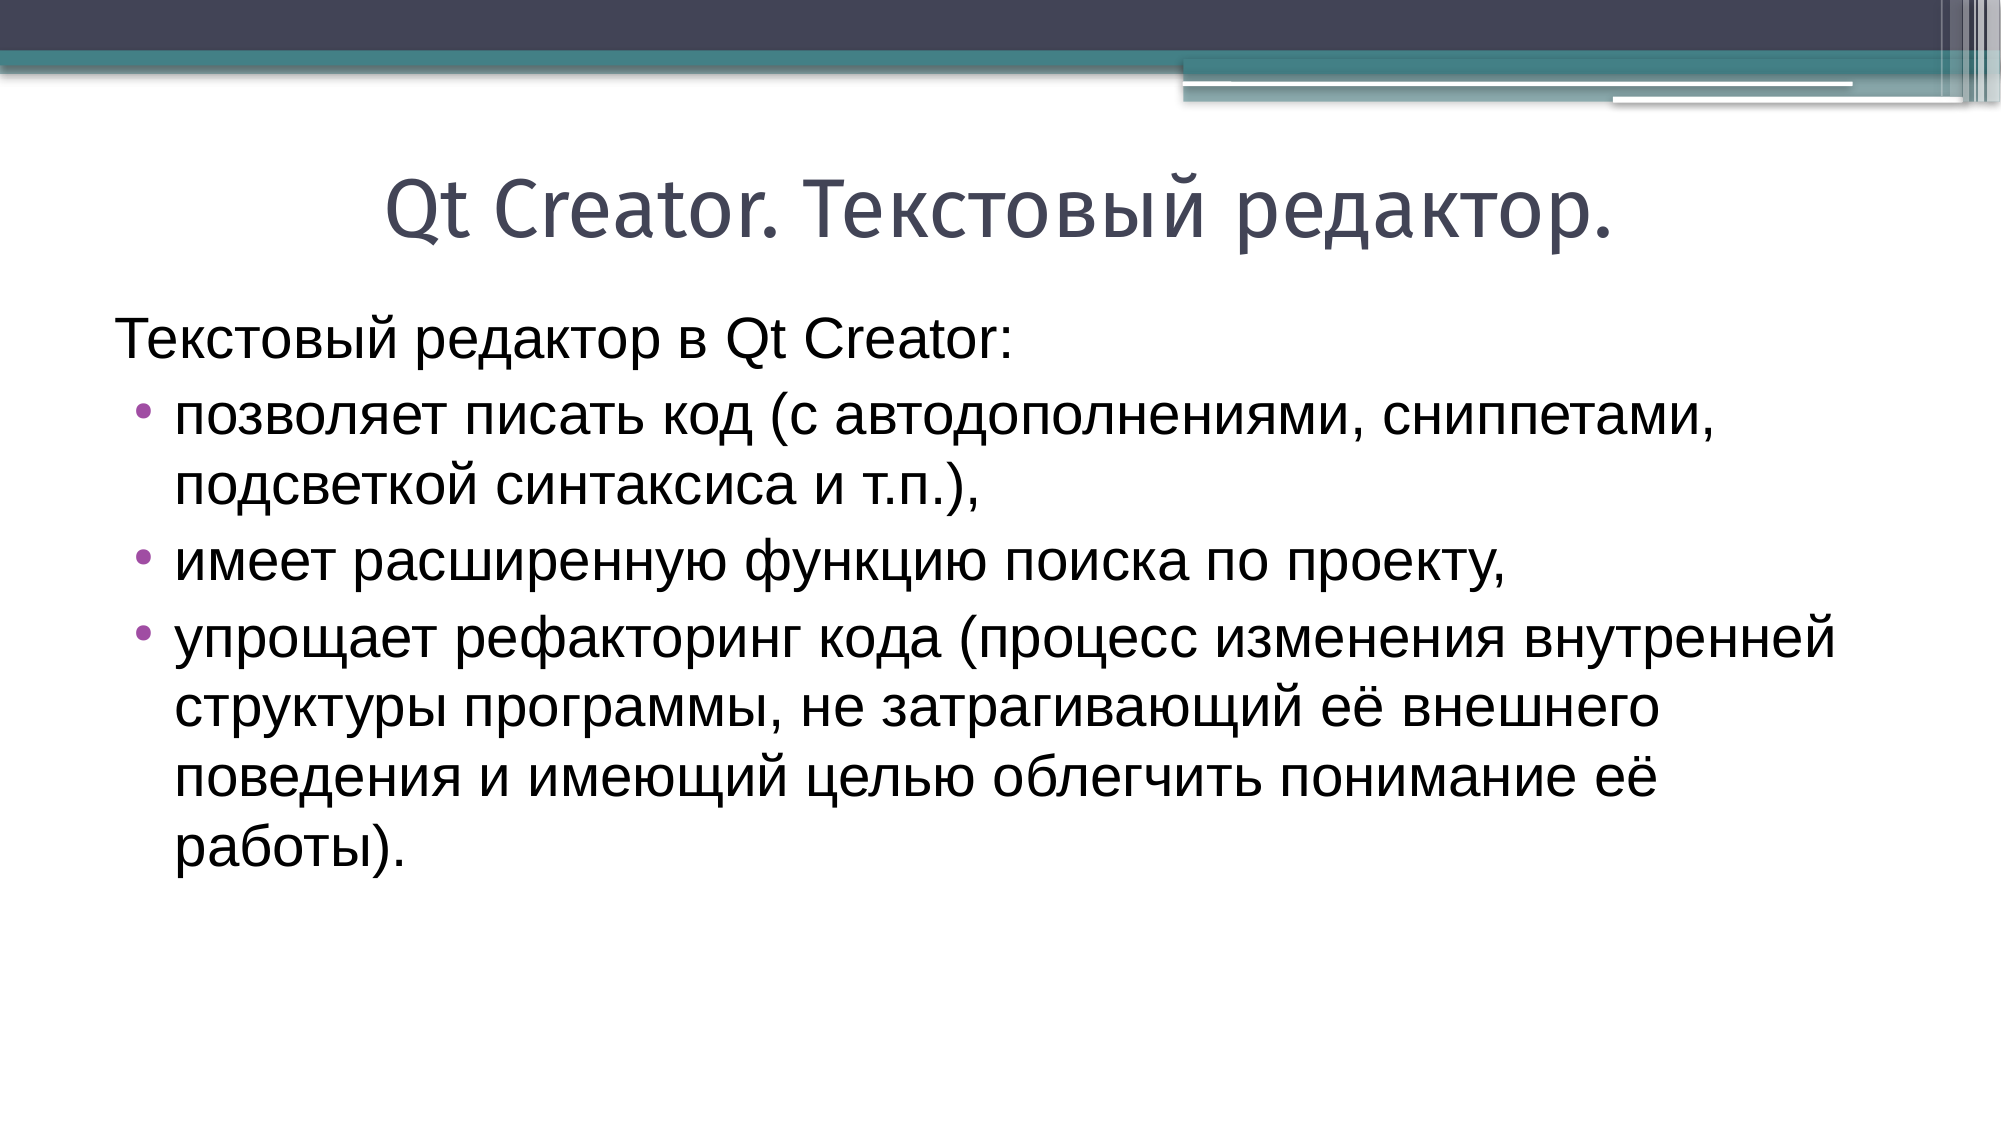

# Qt Creator. Текстовый редактор.
Текстовый редактор в Qt Creator:
позволяет писать код (с автодополнениями, сниппетами, подсветкой синтаксиса и т.п.),
имеет расширенную функцию поиска по проекту,
упрощает рефакторинг кода (процесс изменения внутренней структуры программы, не затрагивающий её внешнего поведения и имеющий целью облегчить понимание её работы).